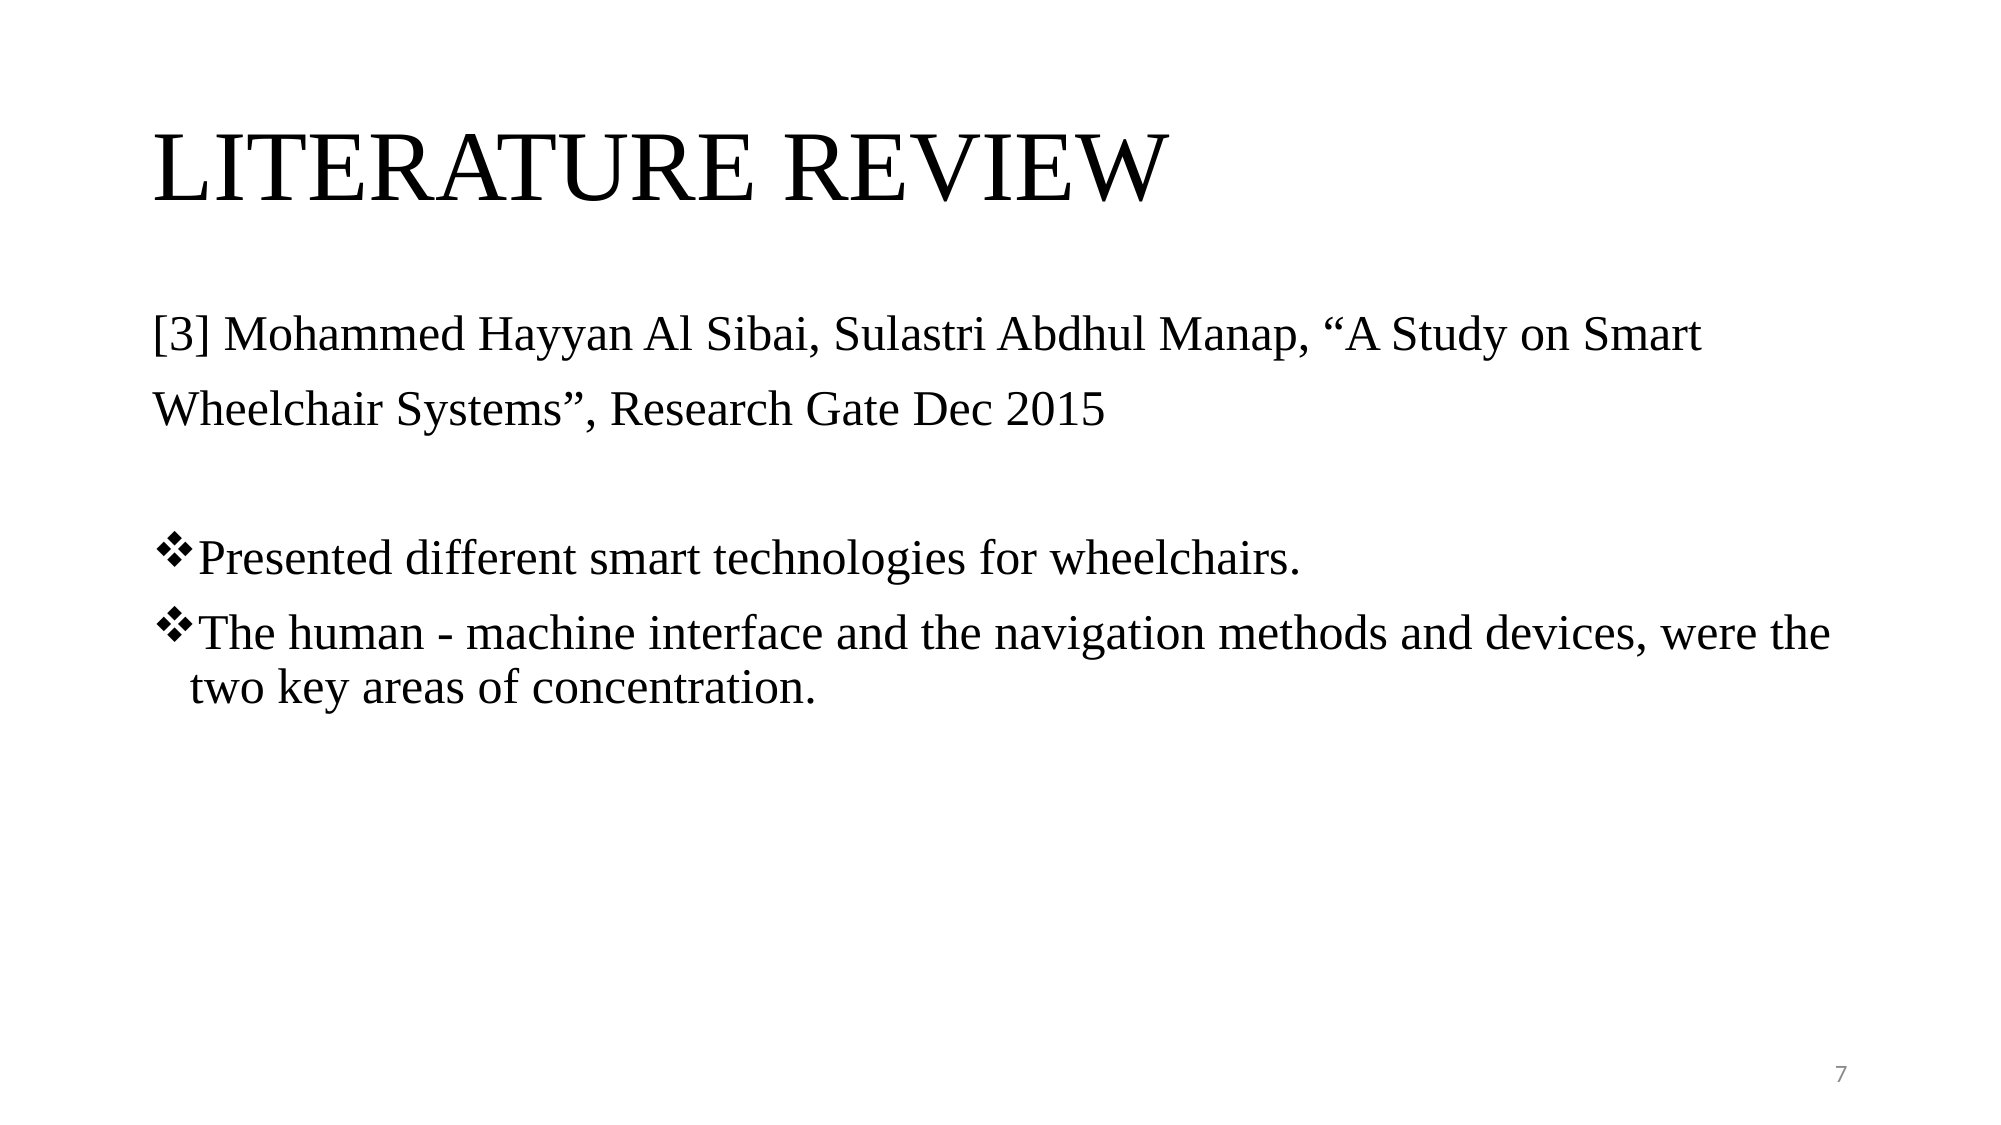

# LITERATURE REVIEW
[3] Mohammed Hayyan Al Sibai, Sulastri Abdhul Manap, “A Study on Smart
Wheelchair Systems”, Research Gate Dec 2015

Presented different smart technologies for wheelchairs.
The human - machine interface and the navigation methods and devices, were the two key areas of concentration.

7